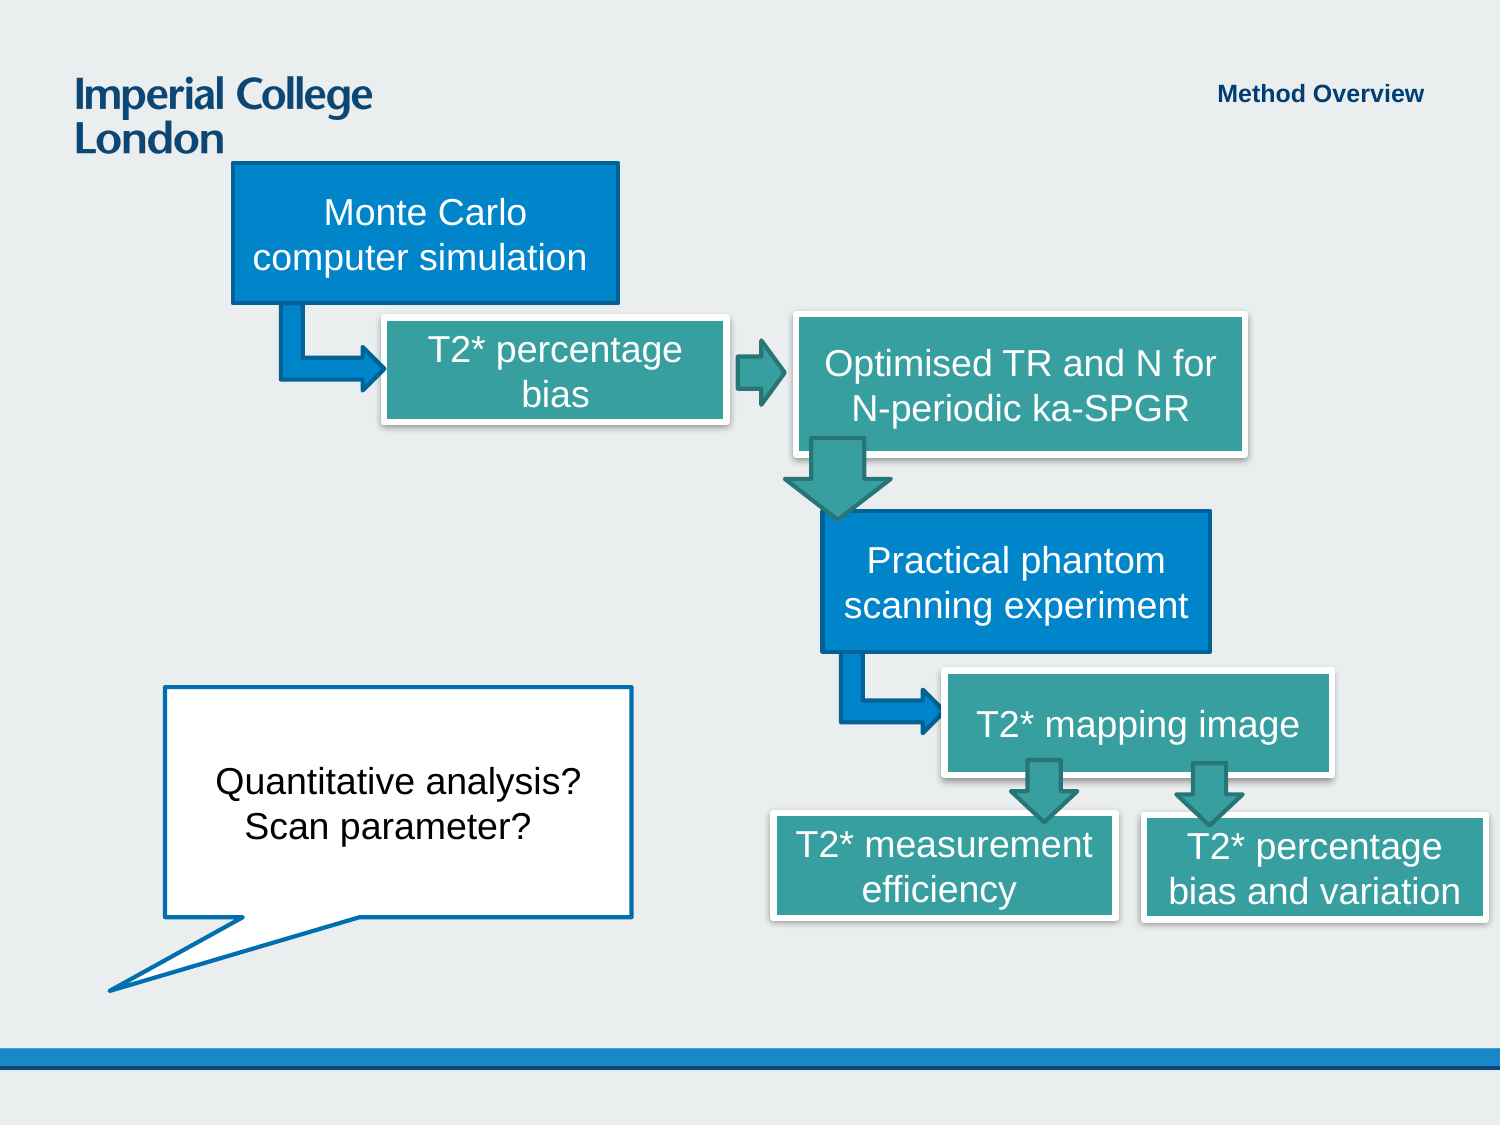

Method Overview
Monte Carlo computer simulation

Optimised TR and N for N-periodic ka-SPGR
T2* percentage bias

Practical phantom scanning experiment

T2* mapping image
Quantitative analysis?
Scan parameter?

T2* measurement efficiency
T2* percentage bias and variation